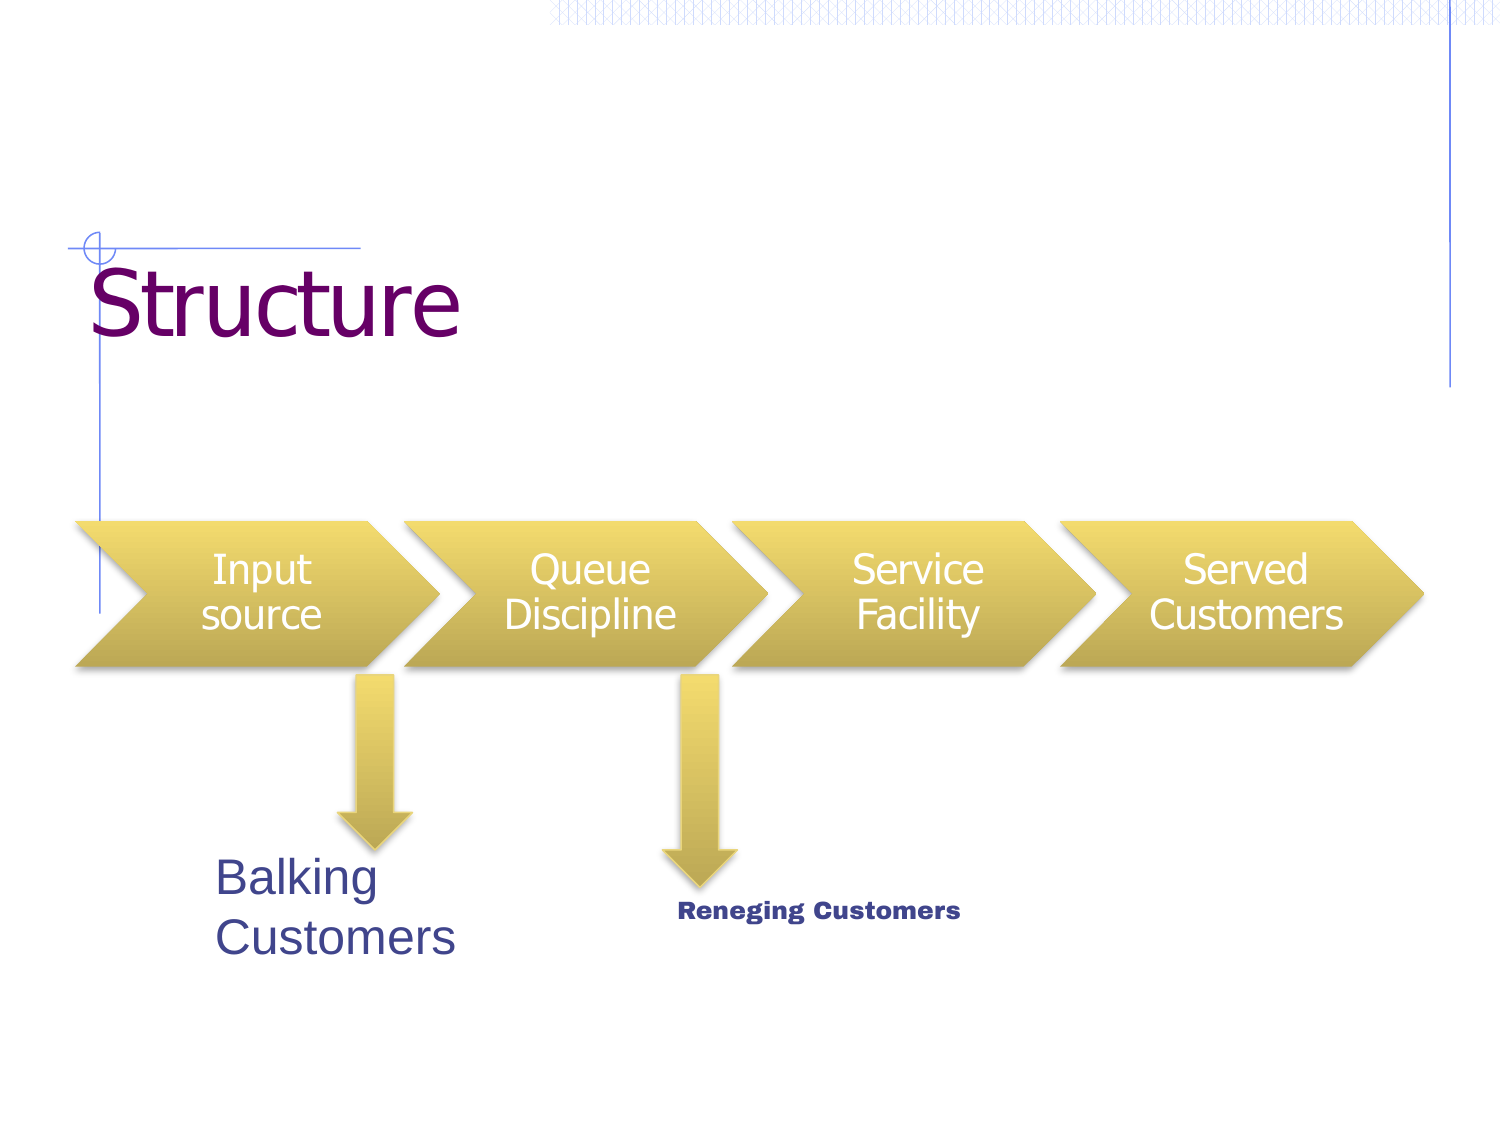

Structure
Input source
Queue Discipline
Service Facility
Served Customers

Balking Customers

Reneging Customers